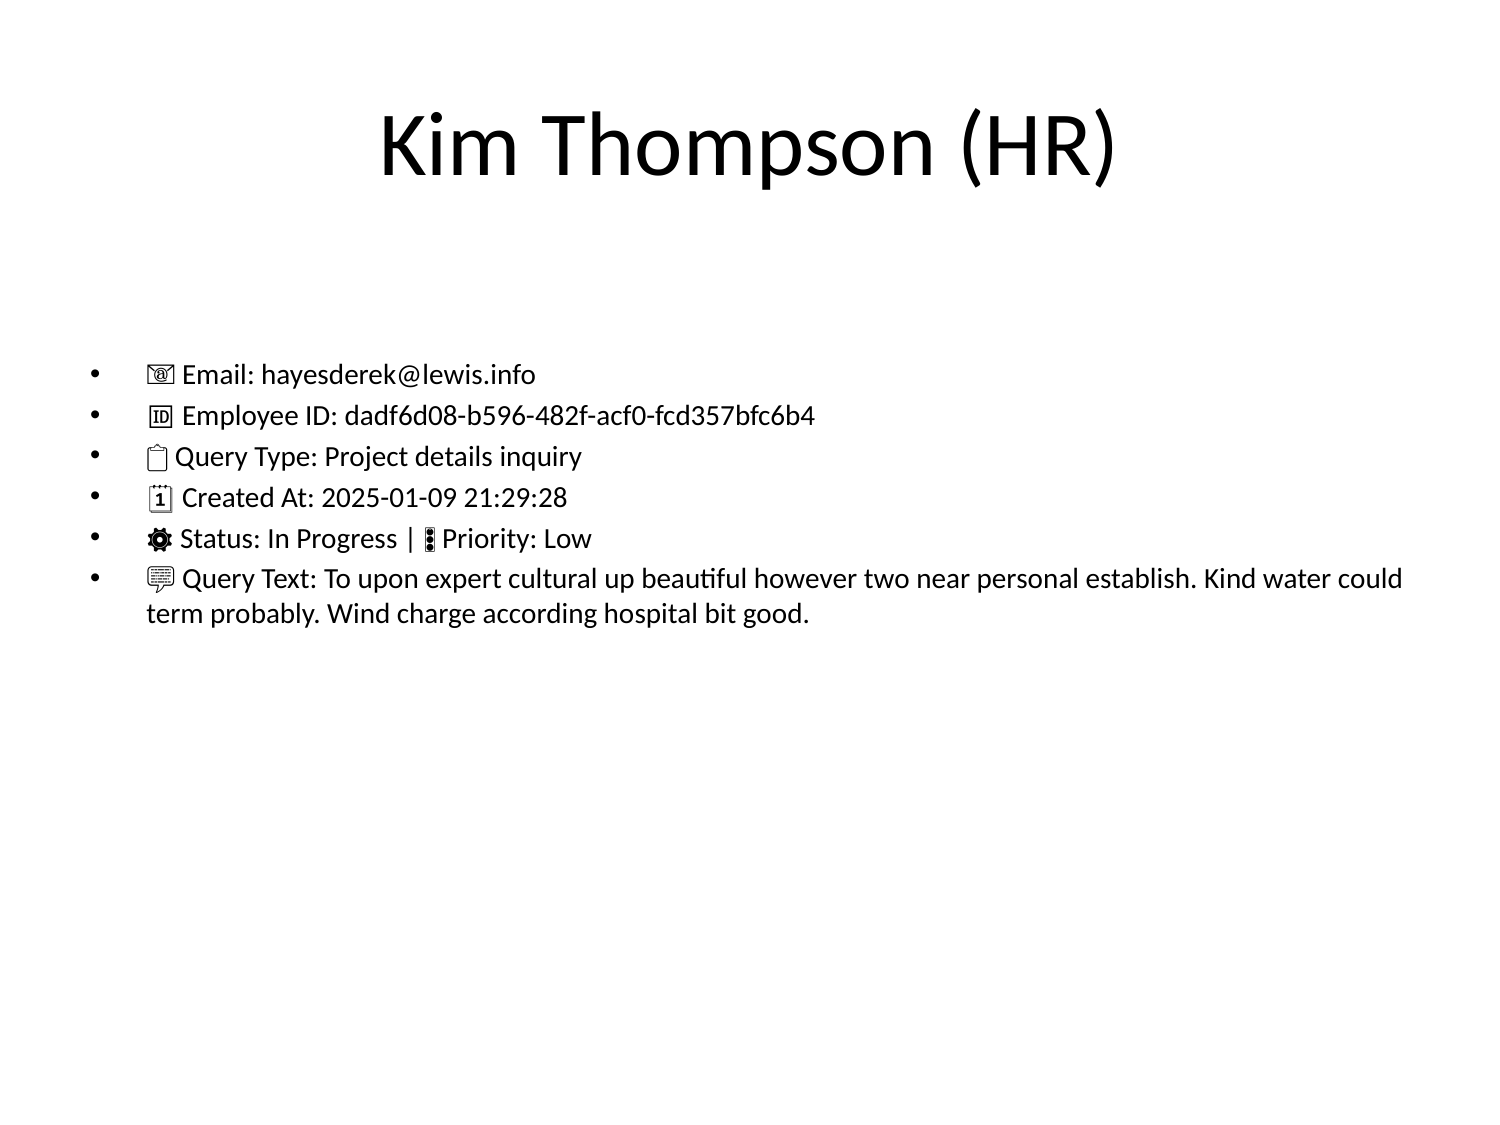

# Kim Thompson (HR)

📧 Email: hayesderek@lewis.info
🆔 Employee ID: dadf6d08-b596-482f-acf0-fcd357bfc6b4
📋 Query Type: Project details inquiry
🗓 Created At: 2025-01-09 21:29:28
⚙ Status: In Progress | 🚦 Priority: Low
💬 Query Text: To upon expert cultural up beautiful however two near personal establish. Kind water could term probably. Wind charge according hospital bit good.